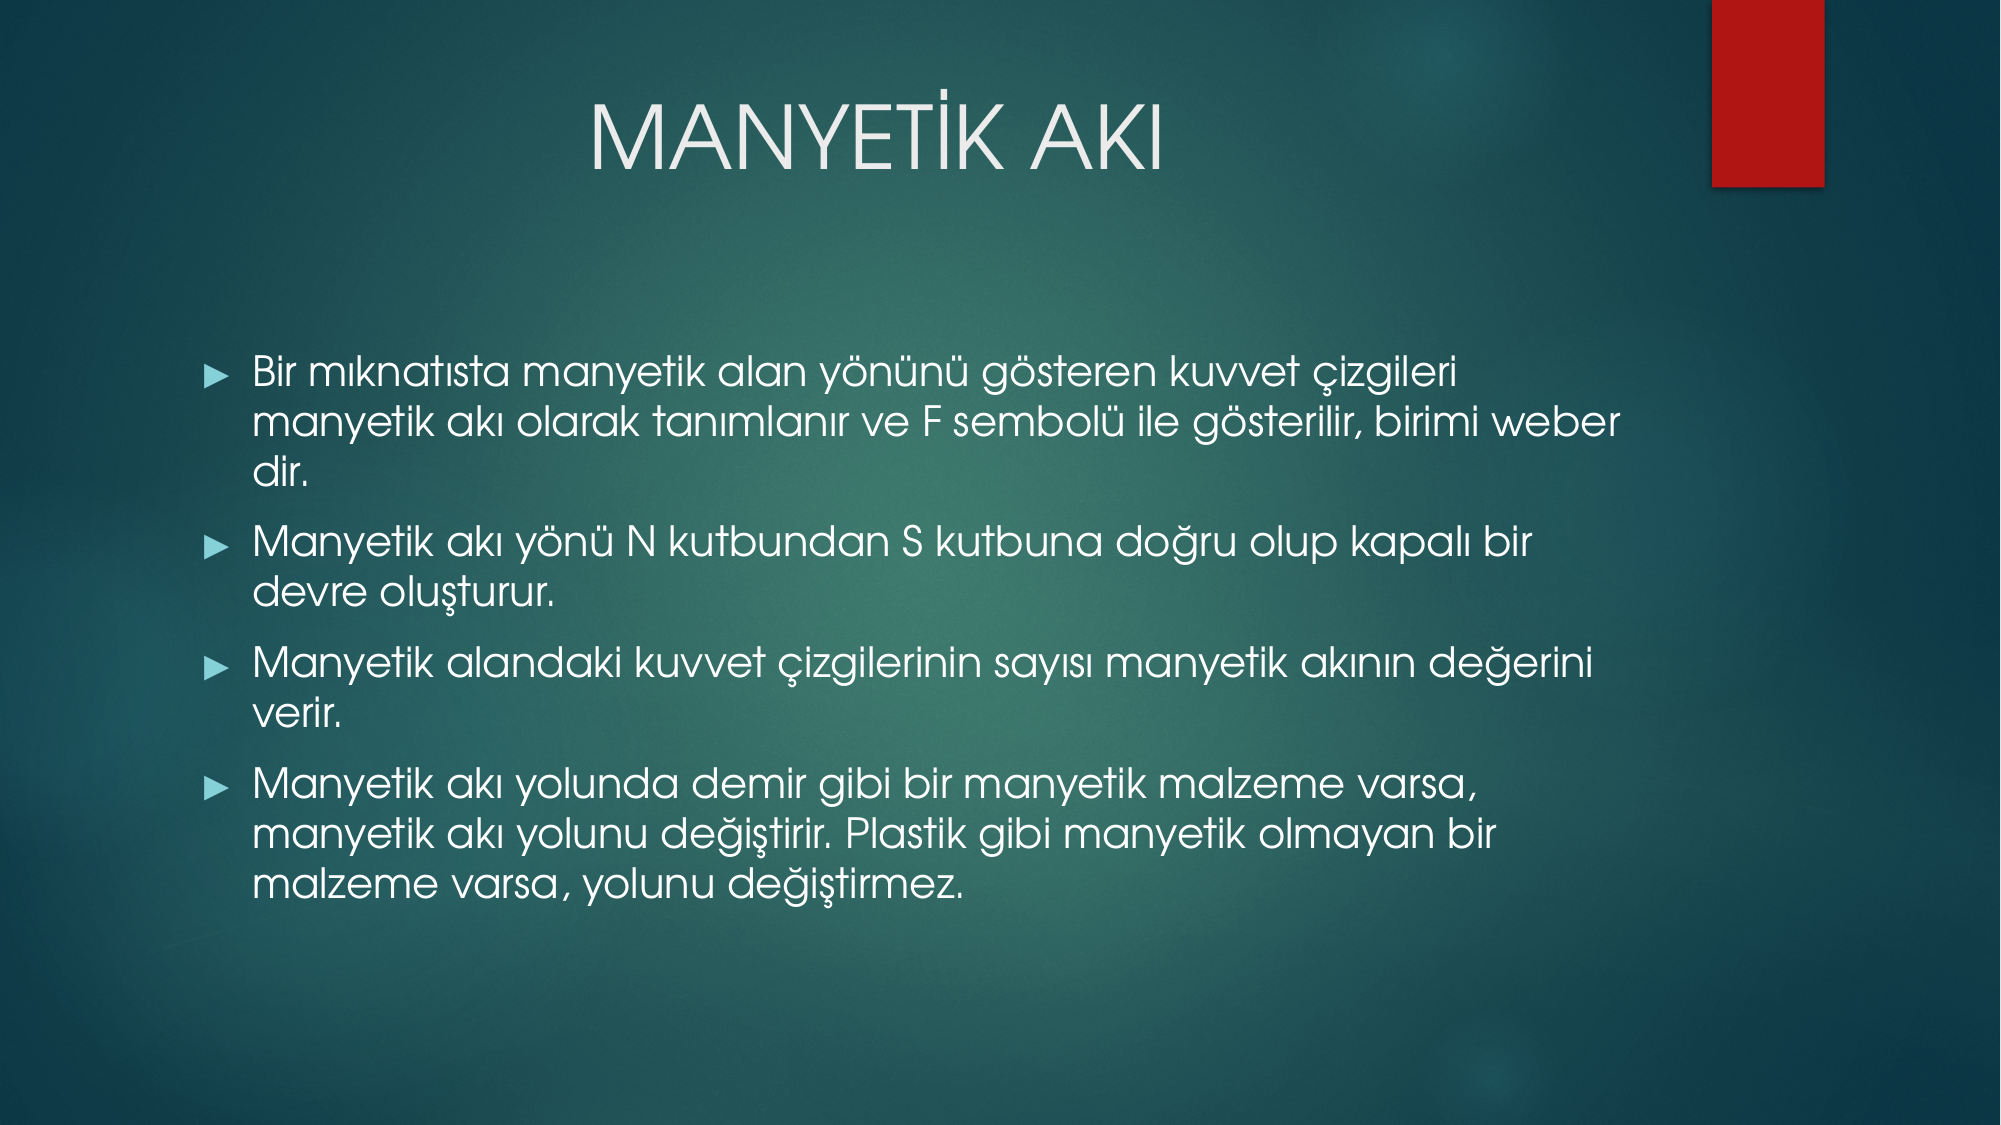

# MANYETİK AKI
Bir mıknatısta manyetik alan yönünü gösteren kuvvet çizgileri manyetik akı olarak tanımlanır ve F sembolü ile gösterilir, birimi weber dir.
Manyetik akı yönü N kutbundan S kutbuna doğru olup kapalı bir devre oluşturur.
Manyetik alandaki kuvvet çizgilerinin sayısı manyetik akının değerini verir.
Manyetik akı yolunda demir gibi bir manyetik malzeme varsa, manyetik akı yolunu değiştirir. Plastik gibi manyetik olmayan bir malzeme varsa, yolunu değiştirmez.